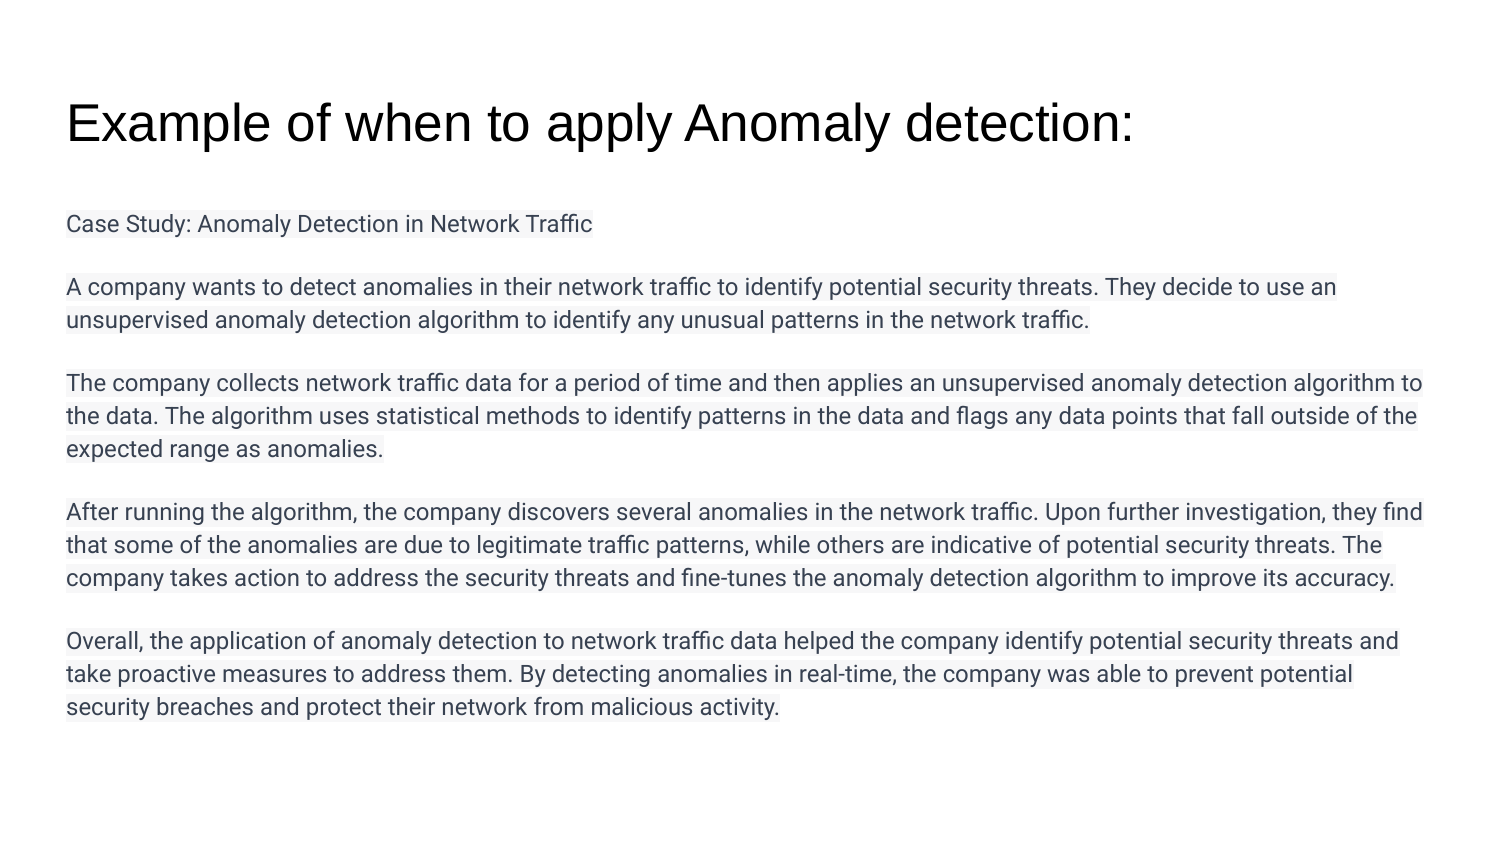

# Example of when to apply Anomaly detection:
Case Study: Anomaly Detection in Network Traffic
A company wants to detect anomalies in their network traffic to identify potential security threats. They decide to use an unsupervised anomaly detection algorithm to identify any unusual patterns in the network traffic.
The company collects network traffic data for a period of time and then applies an unsupervised anomaly detection algorithm to the data. The algorithm uses statistical methods to identify patterns in the data and flags any data points that fall outside of the expected range as anomalies.
After running the algorithm, the company discovers several anomalies in the network traffic. Upon further investigation, they find that some of the anomalies are due to legitimate traffic patterns, while others are indicative of potential security threats. The company takes action to address the security threats and fine-tunes the anomaly detection algorithm to improve its accuracy.
Overall, the application of anomaly detection to network traffic data helped the company identify potential security threats and take proactive measures to address them. By detecting anomalies in real-time, the company was able to prevent potential security breaches and protect their network from malicious activity.